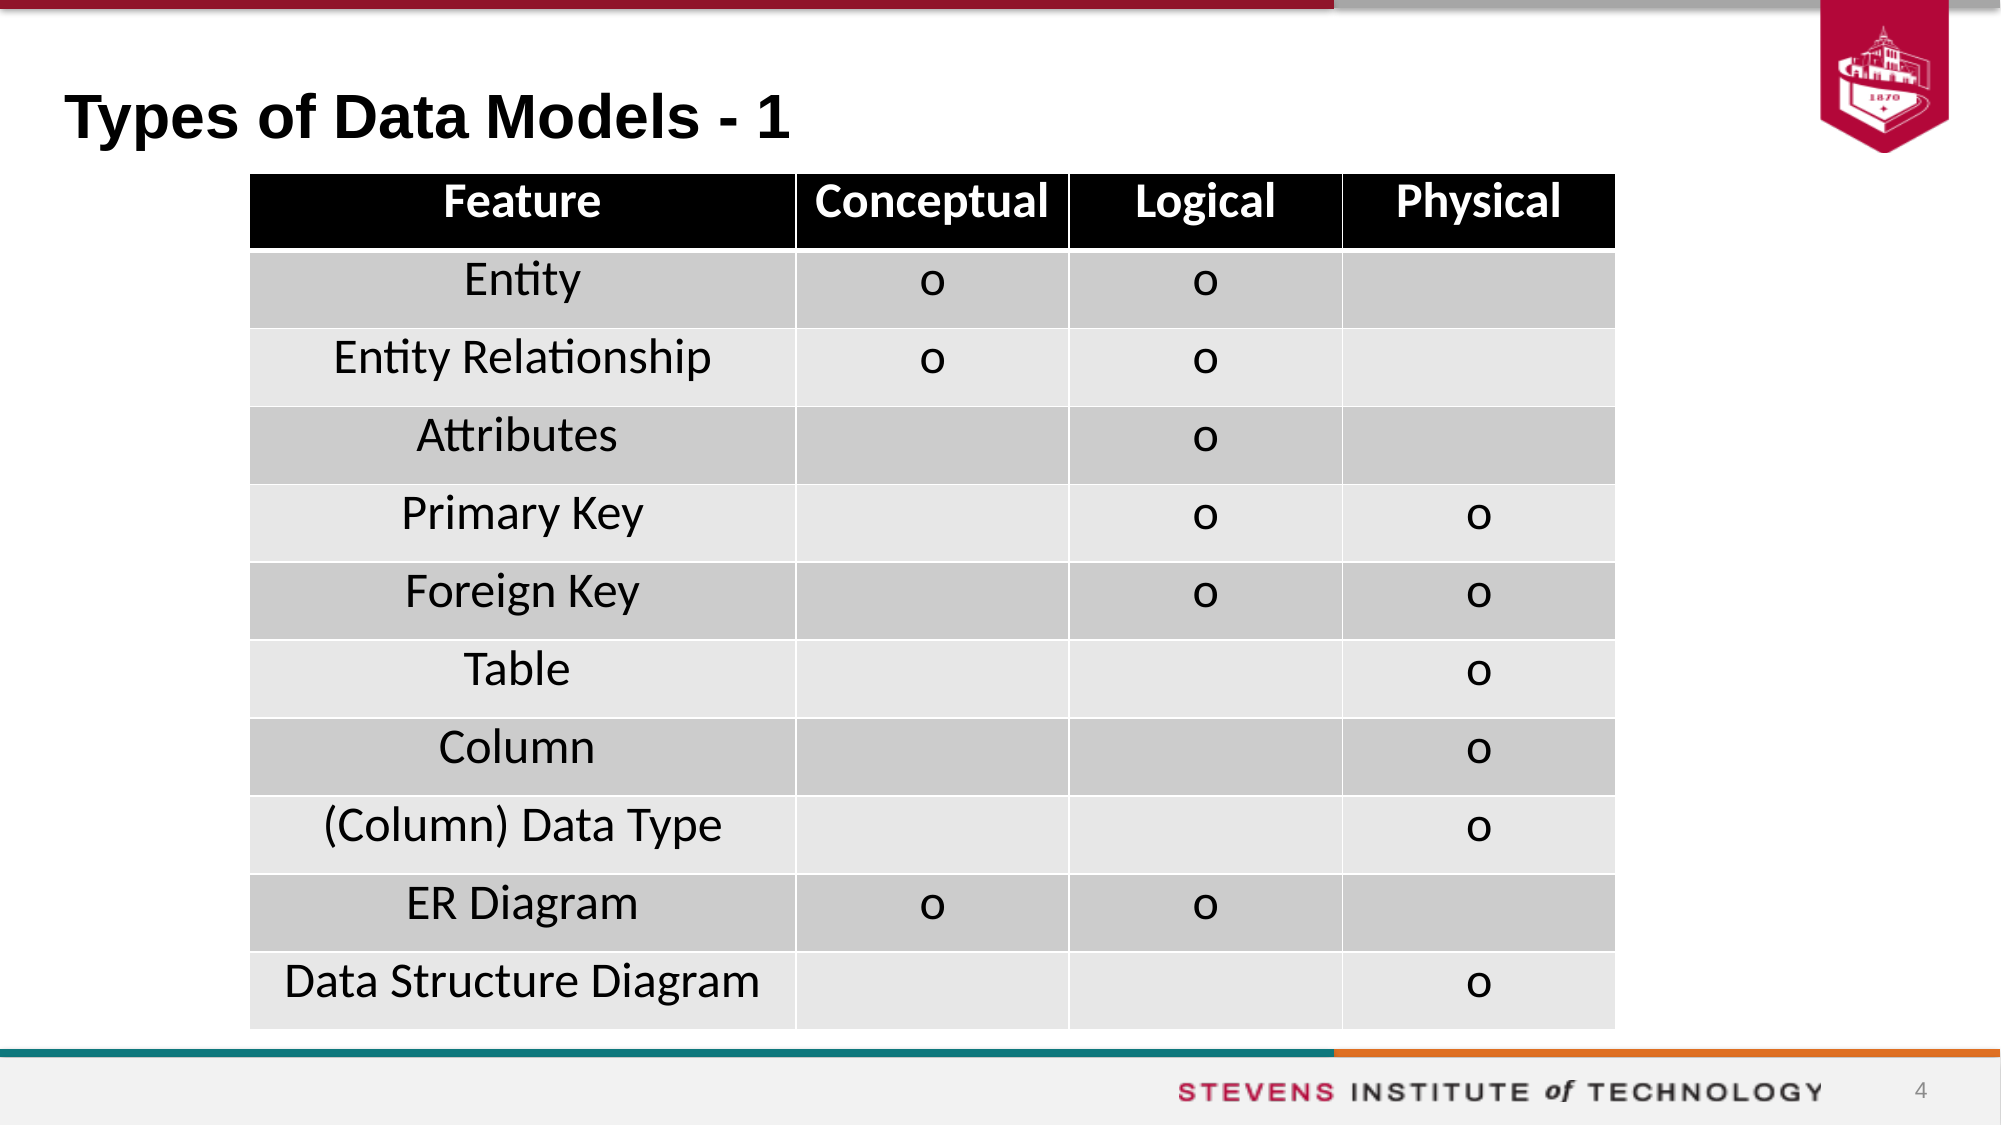

# Types of Data Models - 1
| Feature | Conceptual | Logical | Physical |
| --- | --- | --- | --- |
| Entity | o | o |  |
| Entity Relationship | o | o |  |
| Attributes |  | o |  |
| Primary Key |  | o | o |
| Foreign Key |  | o | o |
| Table |  |  | o |
| Column |  |  | o |
| (Column) Data Type |  |  | o |
| ER Diagram | o | o |  |
| Data Structure Diagram |  |  | o |
4